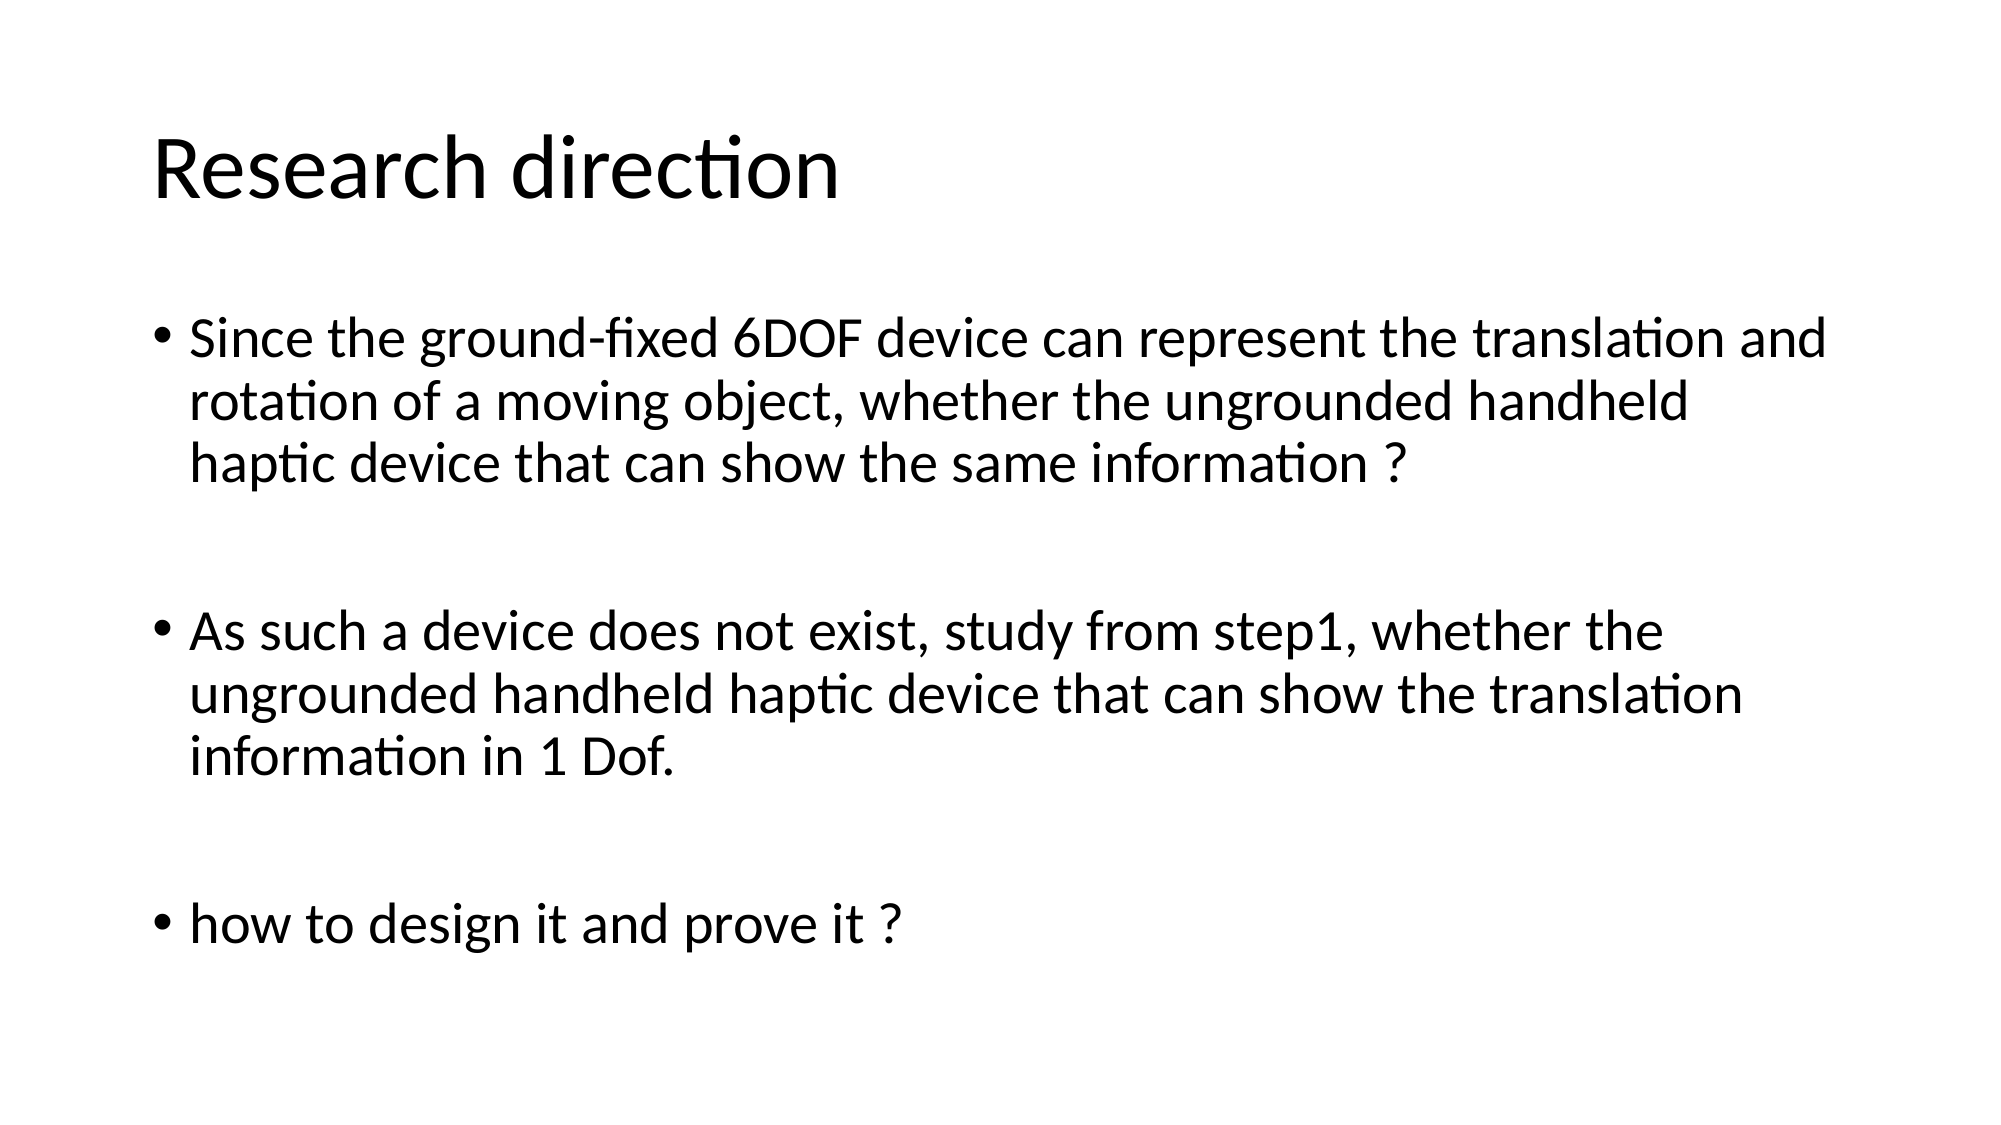

# Research direction
Since the ground-fixed 6DOF device can represent the translation and rotation of a moving object, whether the ungrounded handheld haptic device that can show the same information ?

As such a device does not exist, study from step1, whether the ungrounded handheld haptic device that can show the translation information in 1 Dof.

how to design it and prove it ?

11